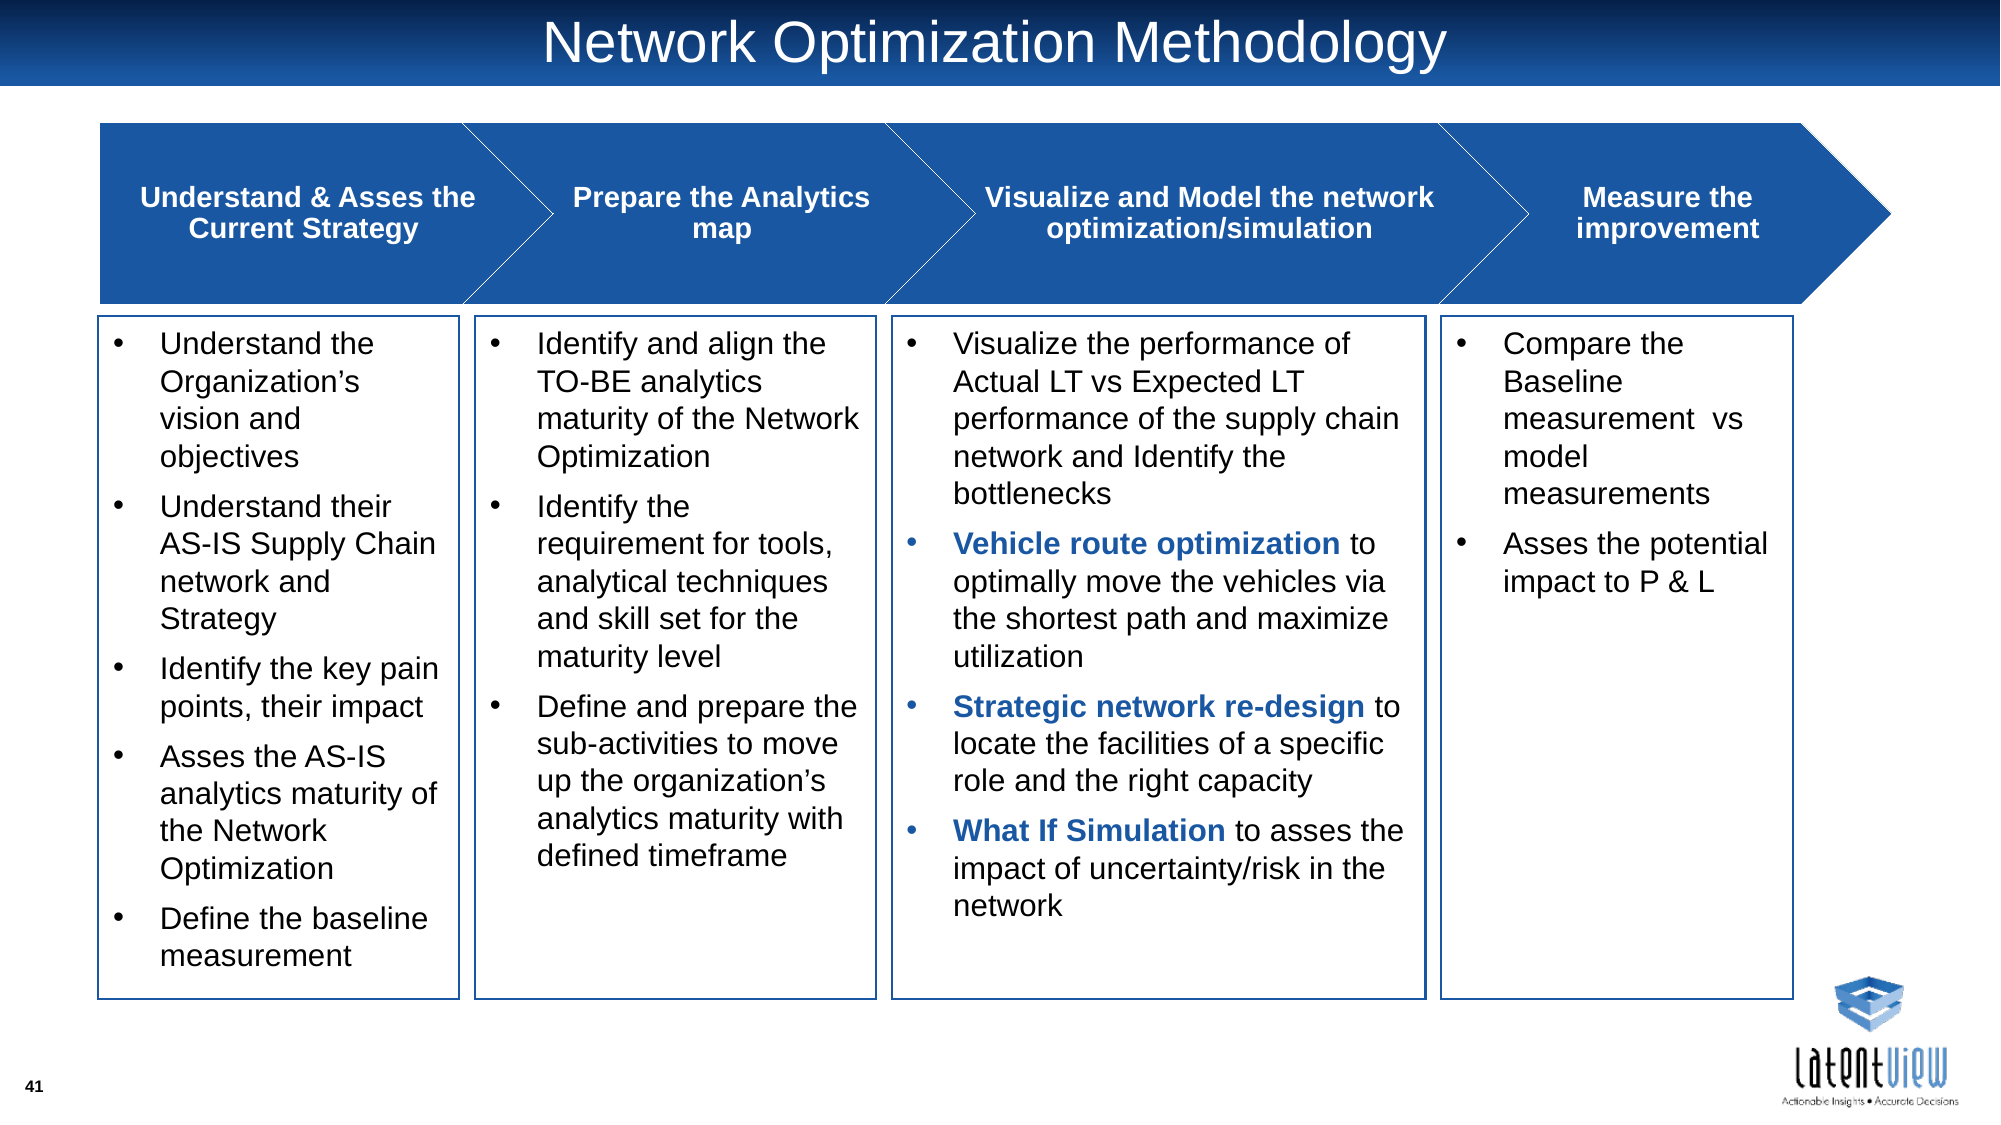

# Network Optimization Methodology
Understand & Asses the Current Strategy
Prepare the Analytics map
Visualize and Model the network optimization/simulation
Measure the improvement
Understand the Organization’s vision and objectives
Understand their AS-IS Supply Chain network and Strategy
Identify the key pain points, their impact
Asses the AS-IS analytics maturity of the Network Optimization
Define the baseline measurement
Identify and align the TO-BE analytics maturity of the Network Optimization
Identify the requirement for tools, analytical techniques and skill set for the maturity level
Define and prepare the sub-activities to move up the organization’s analytics maturity with defined timeframe

Visualize the performance of Actual LT vs Expected LT performance of the supply chain network and Identify the bottlenecks
Vehicle route optimization to optimally move the vehicles via the shortest path and maximize utilization
Strategic network re-design to locate the facilities of a specific role and the right capacity
What If Simulation to asses the impact of uncertainty/risk in the network

Compare the Baseline measurement  vs model measurements
Asses the potential impact to P & L